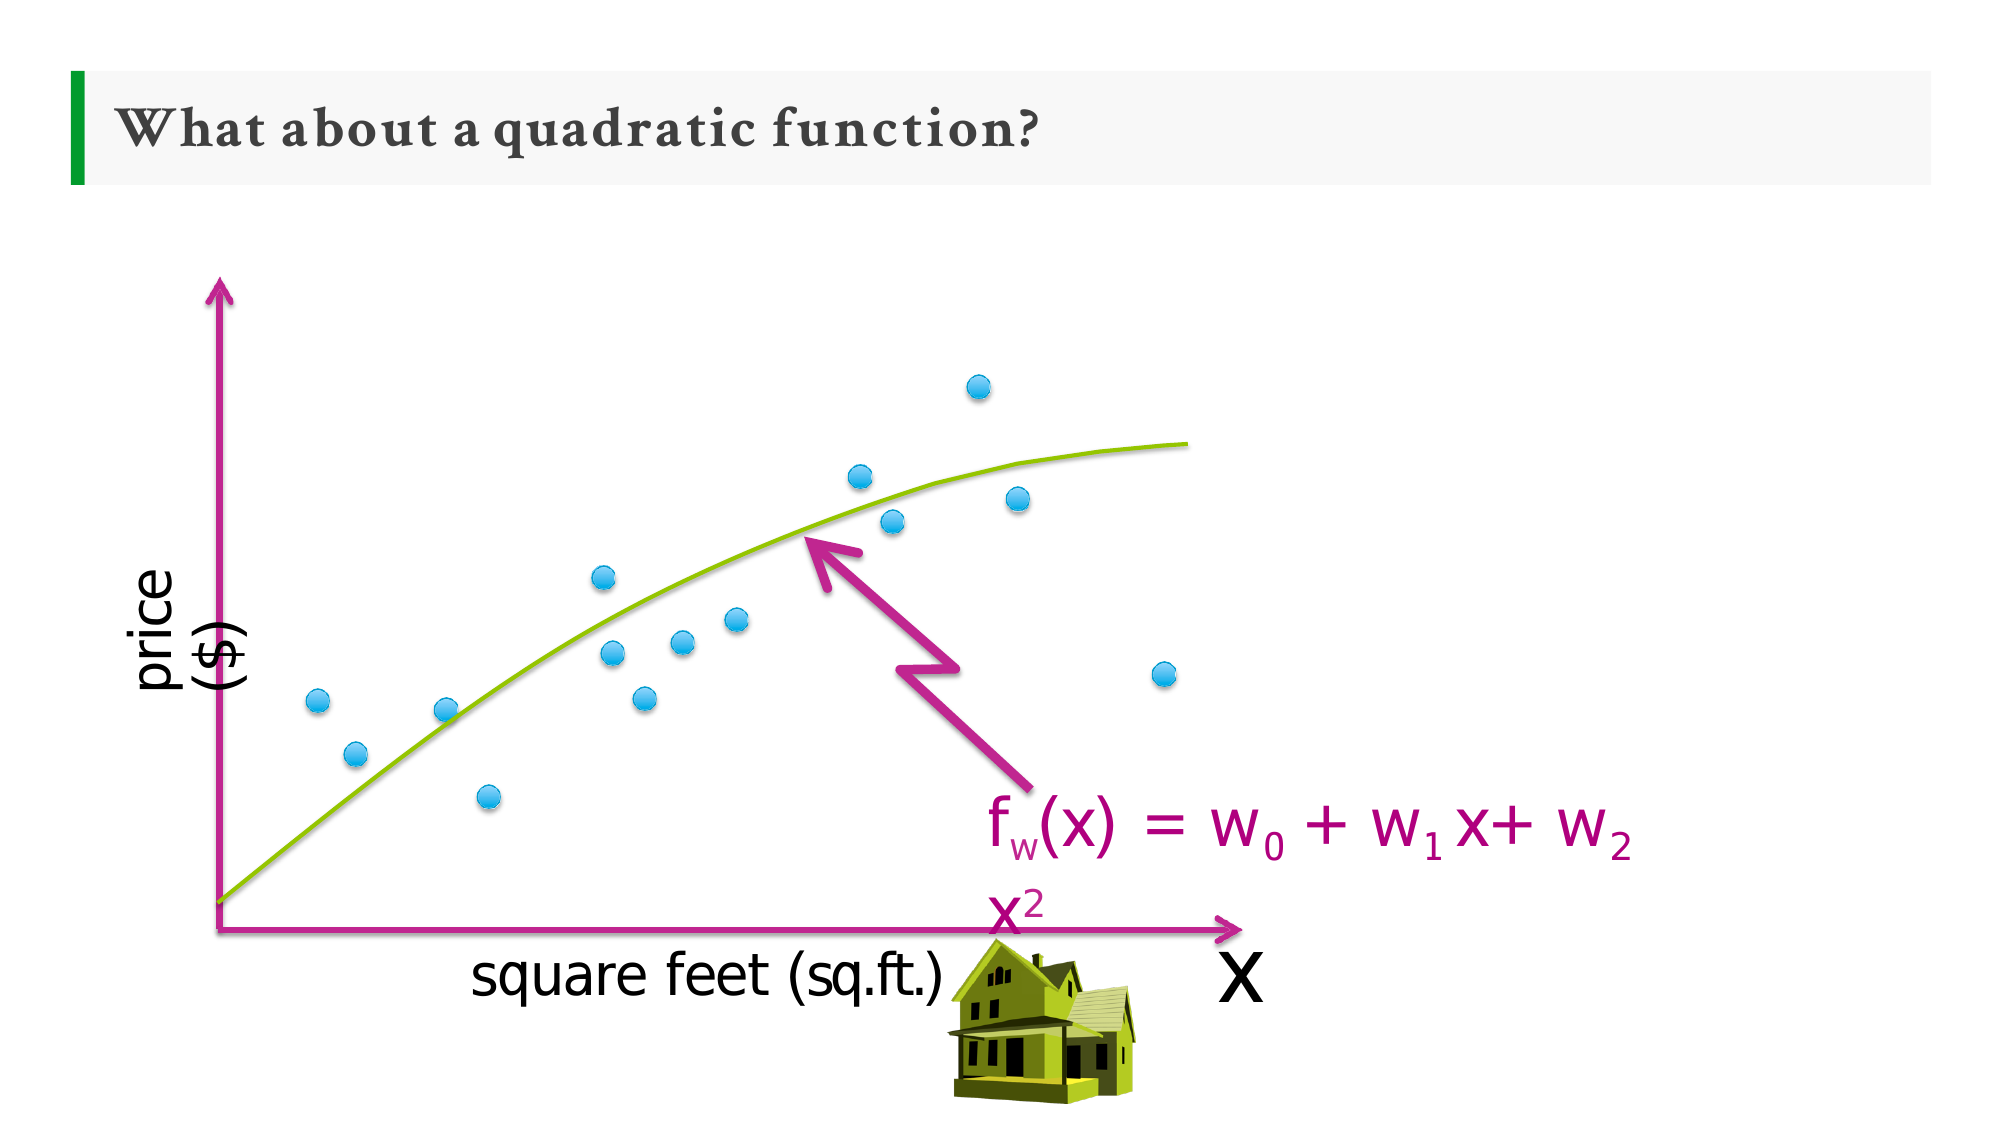

# What about a quadratic function?

price ($)

fw(x) = w0 + w1 x+ w2 x2

x

square feet (sq.ft.)